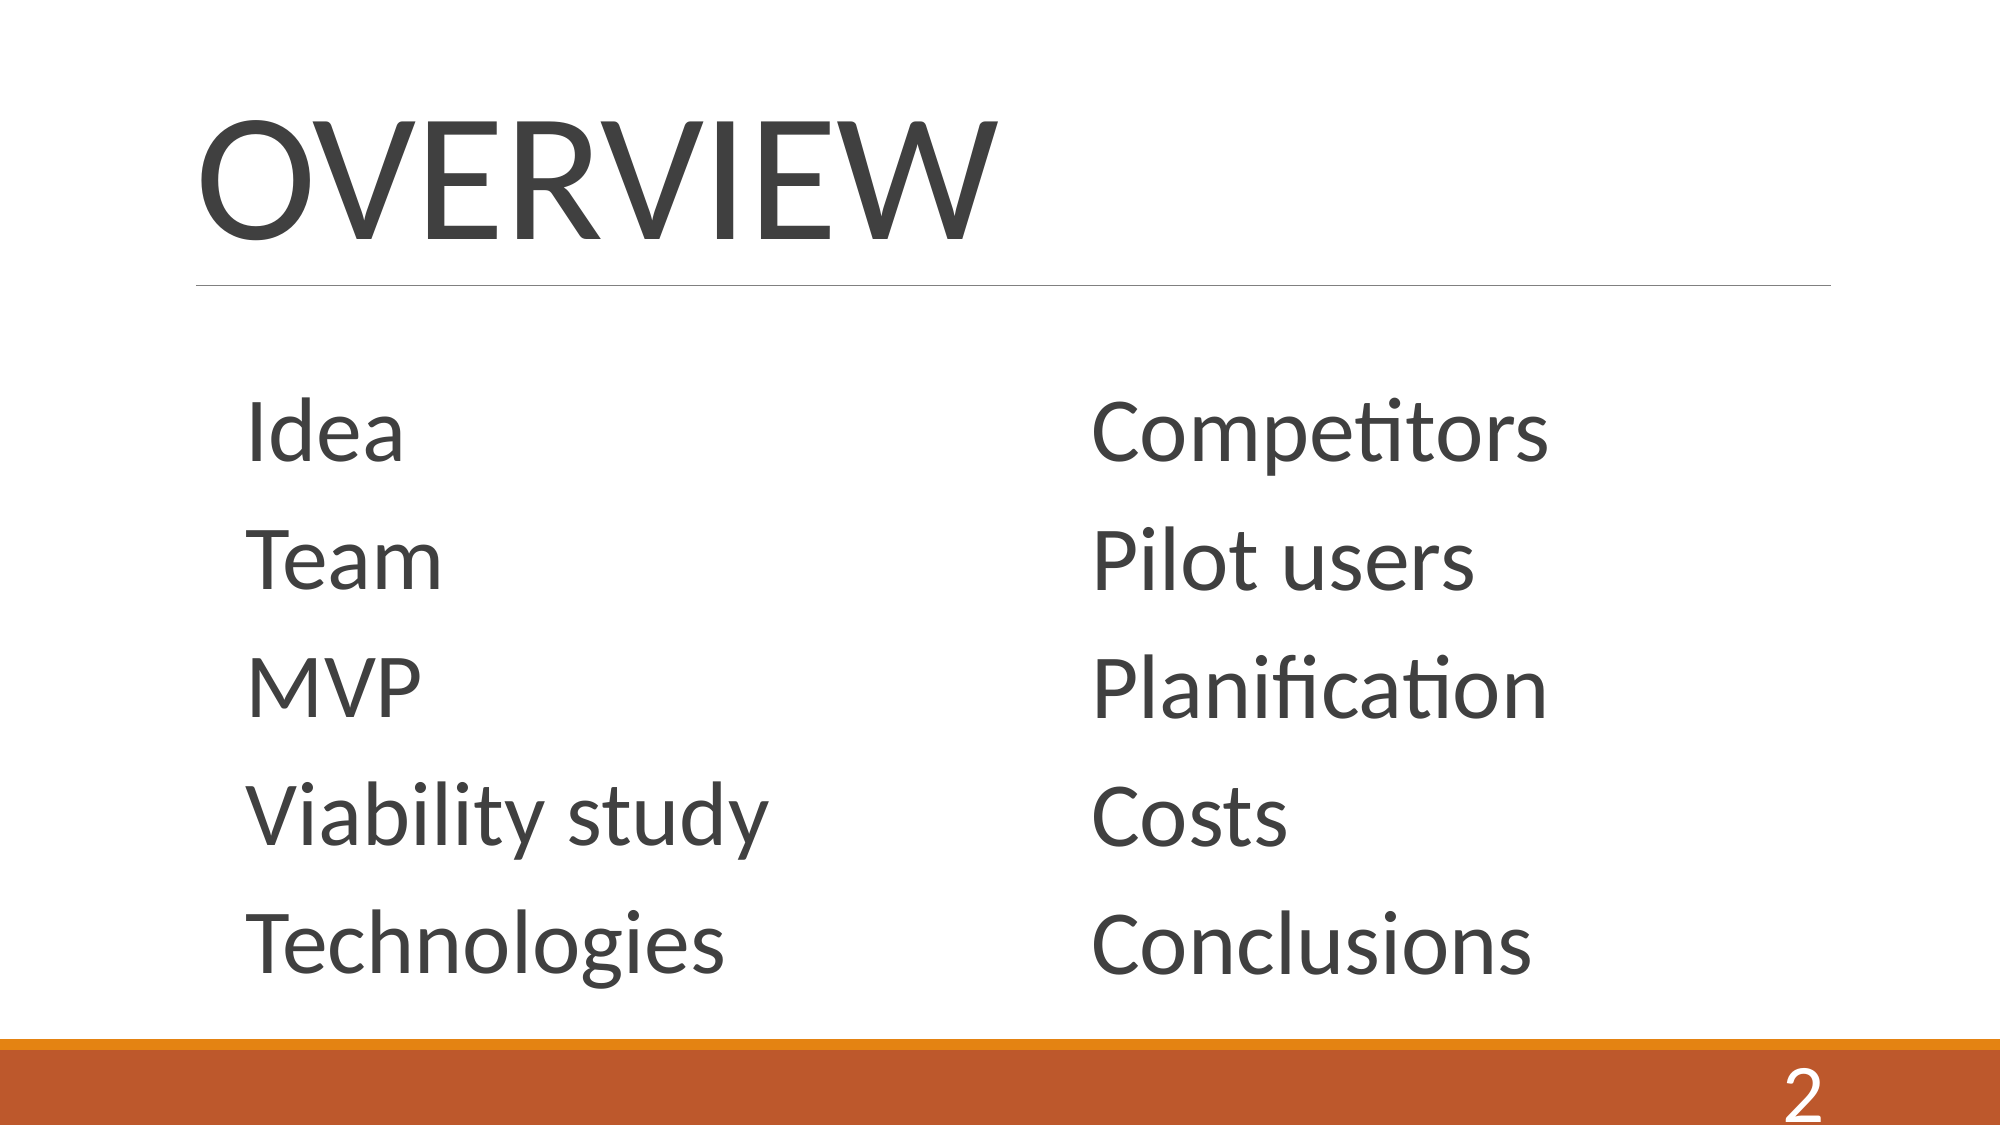

# OVERVIEW
Idea
Team
MVP
Viability study
Technologies
Competitors
Pilot users
Planification
Costs
Conclusions
2